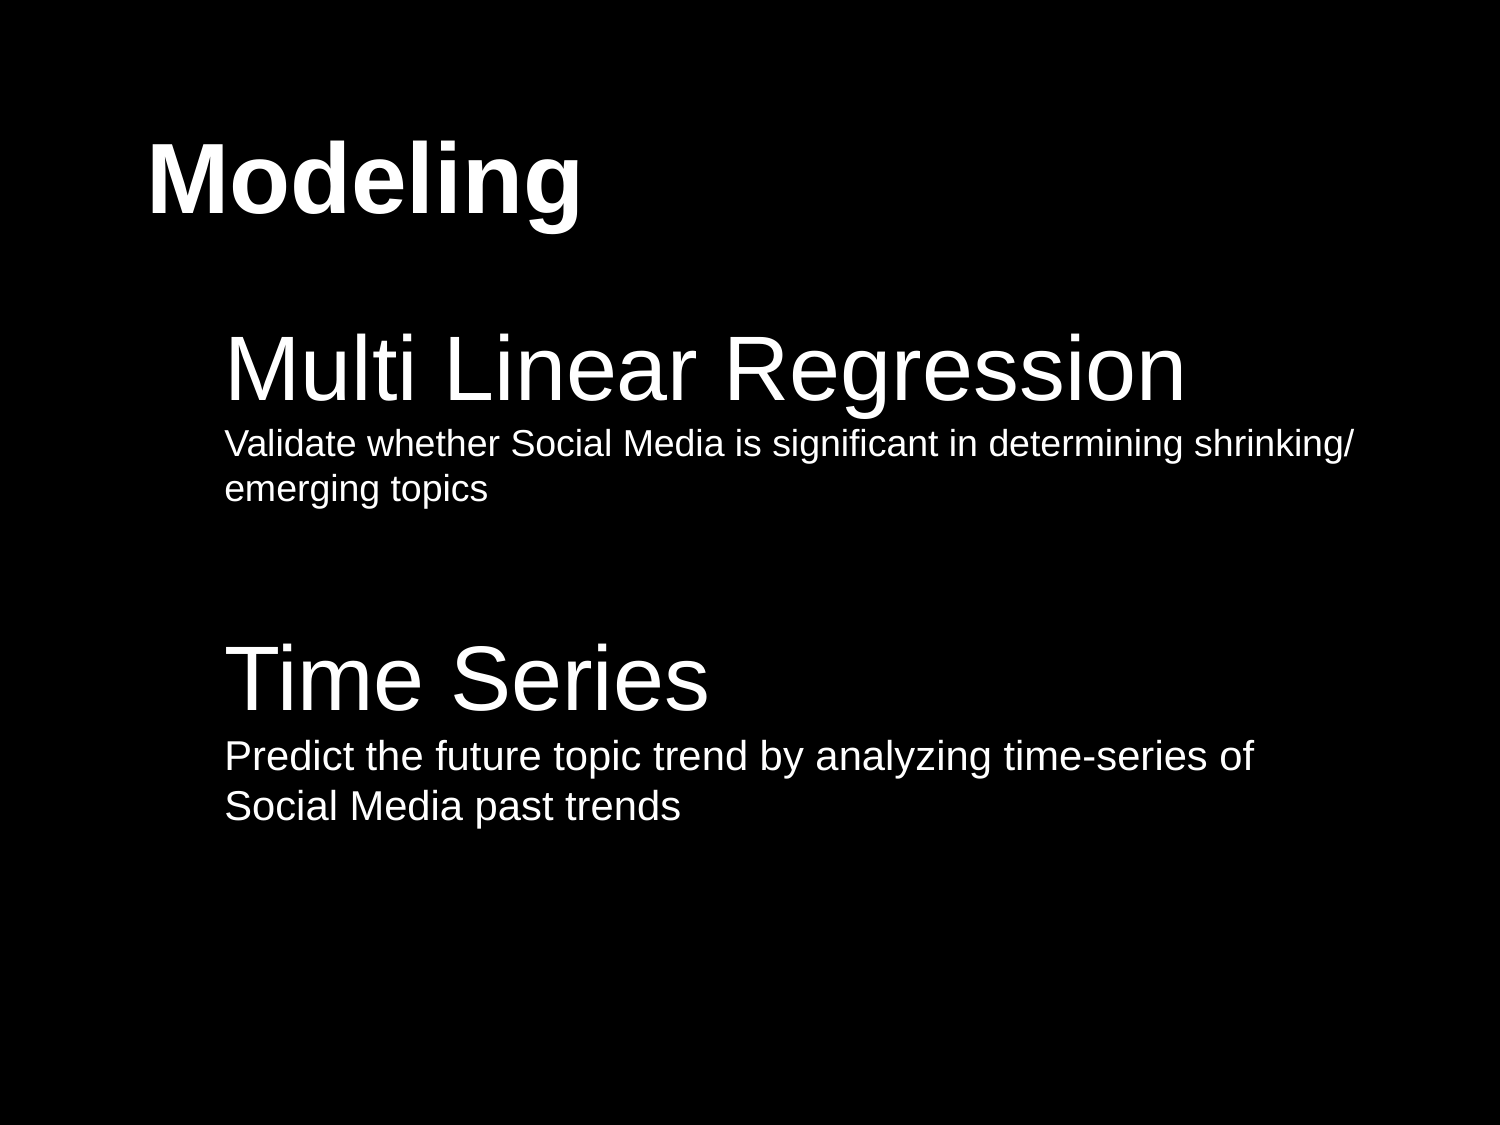

Modeling
Multi Linear Regression
Validate whether Social Media is significant in determining shrinking/ emerging topics

Time Series
Predict the future topic trend by analyzing time-series of Social Media past trends